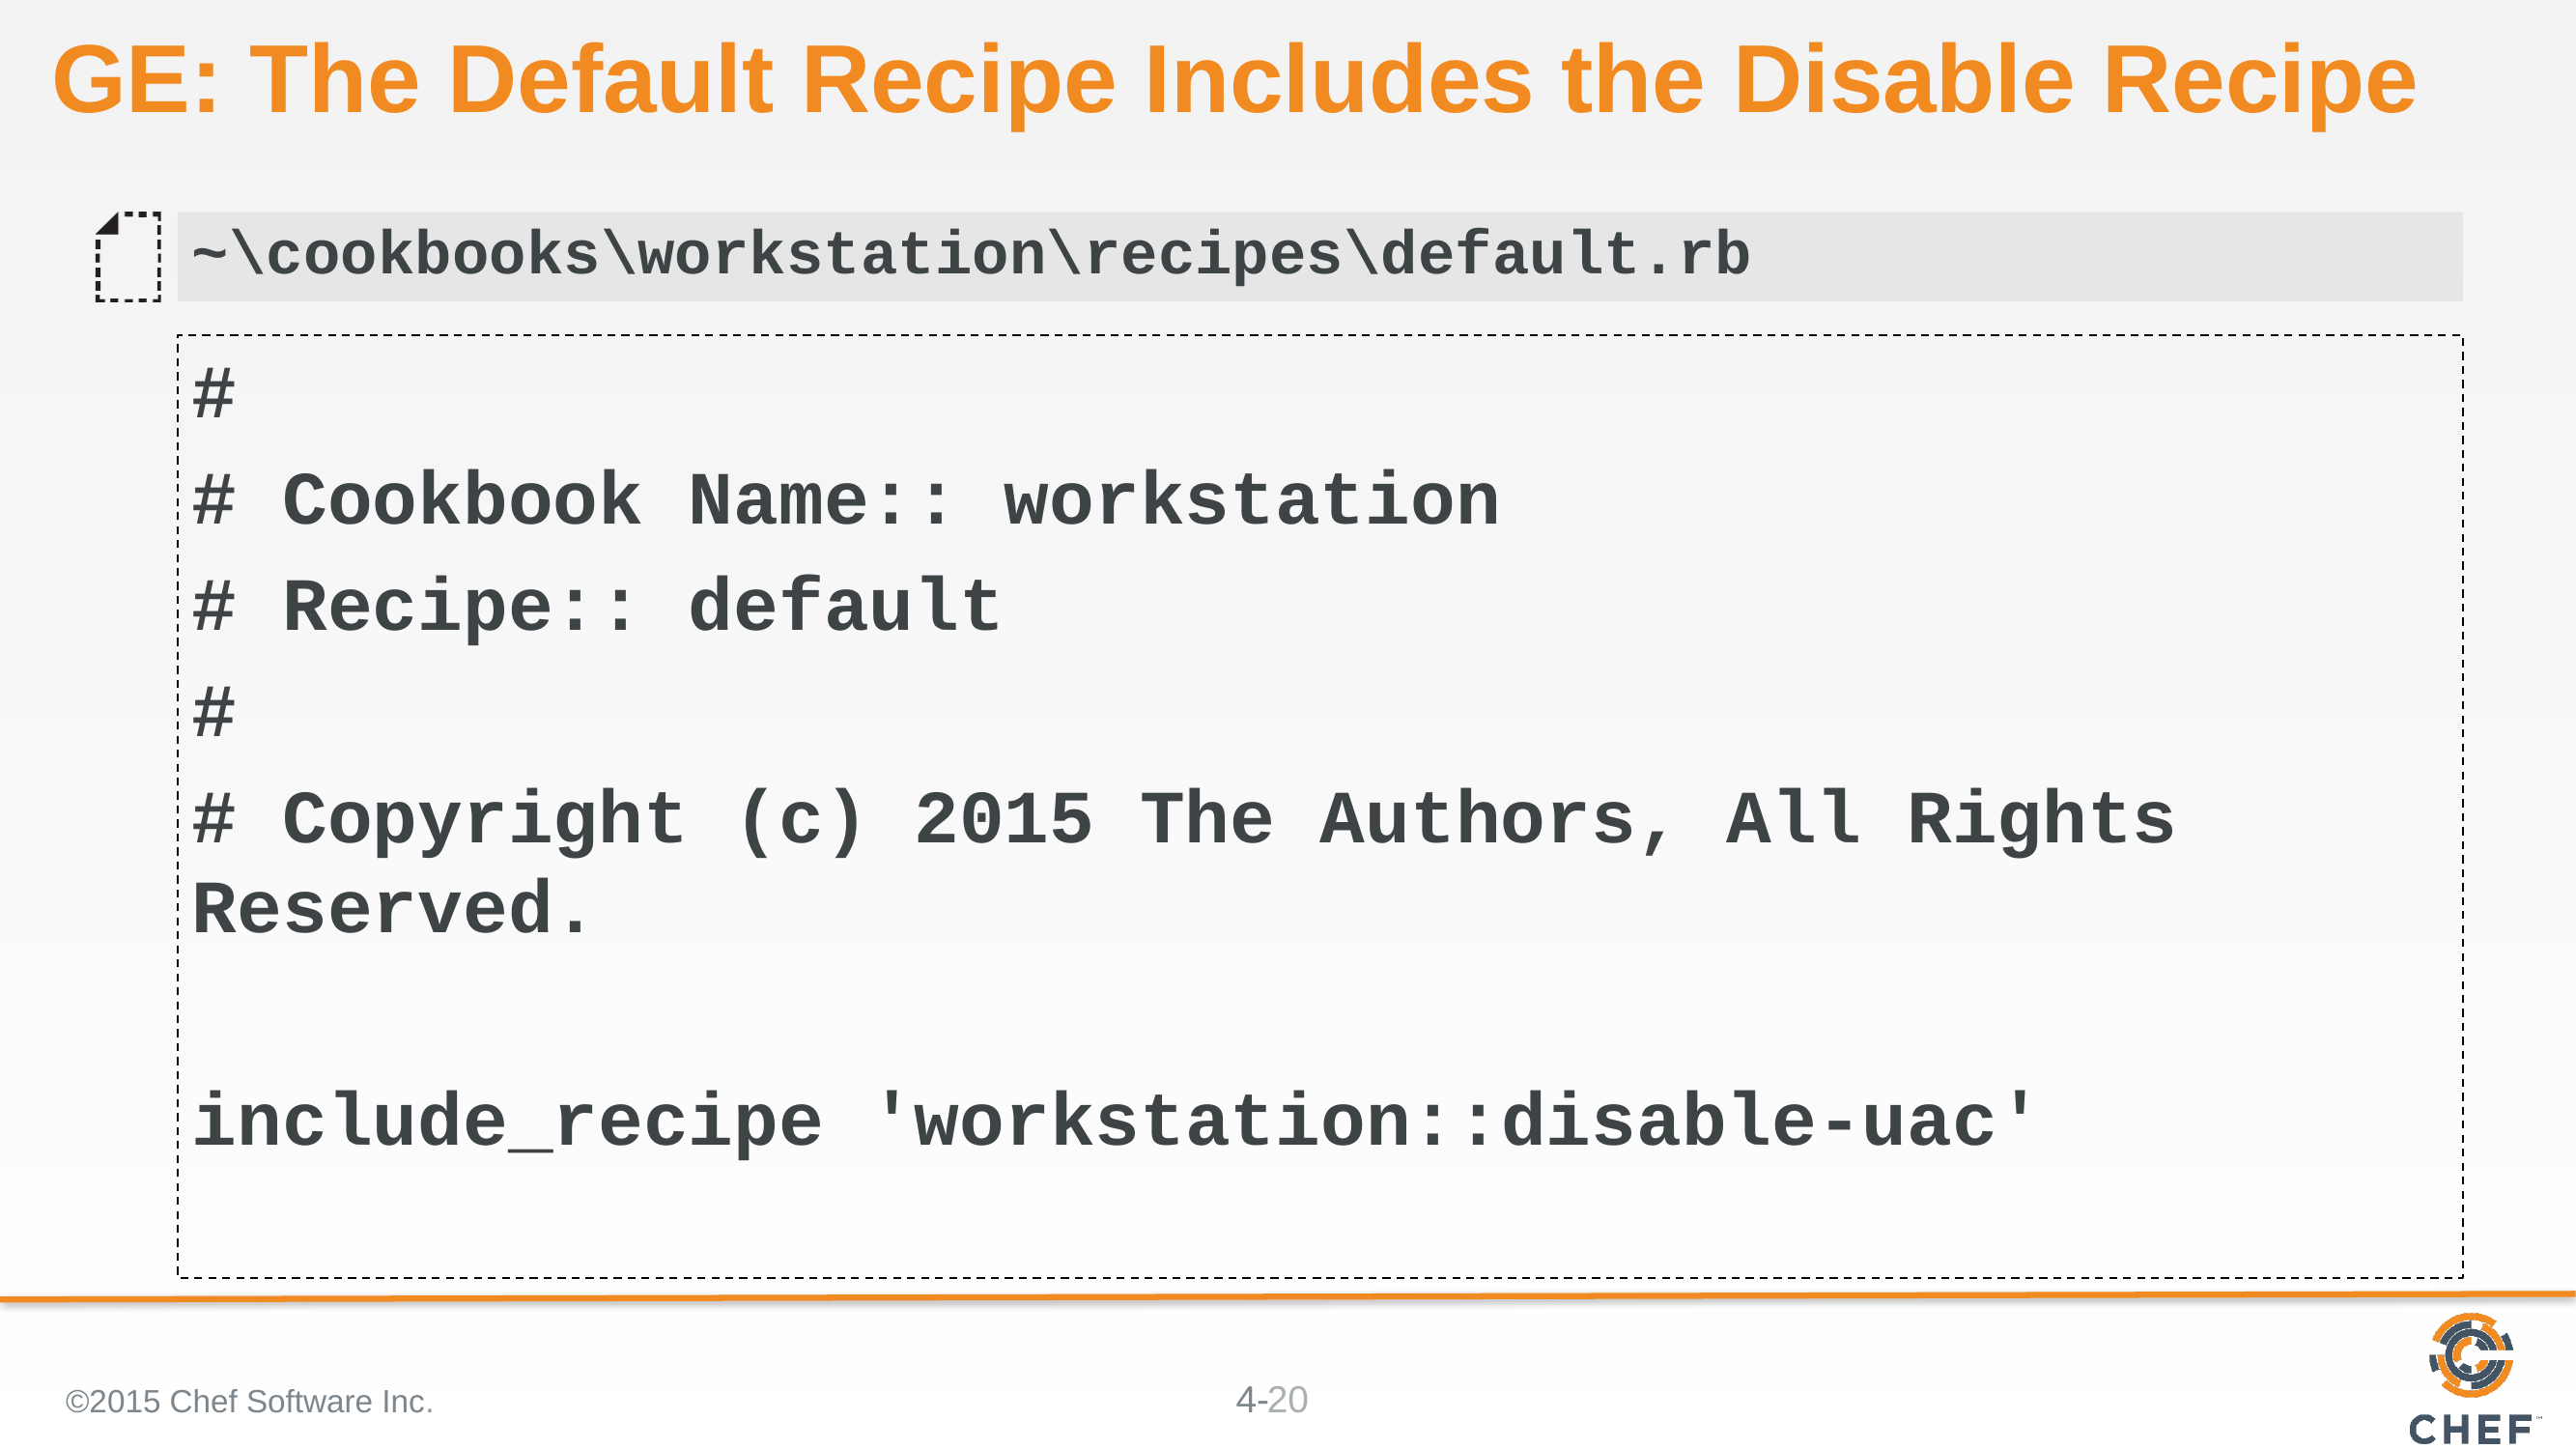

# GE: The Default Recipe Includes the Disable Recipe
~\cookbooks\workstation\recipes\default.rb
#
# Cookbook Name:: workstation
# Recipe:: default
#
# Copyright (c) 2015 The Authors, All Rights Reserved.

include_recipe 'workstation::disable-uac'

©2015 Chef Software Inc.
20